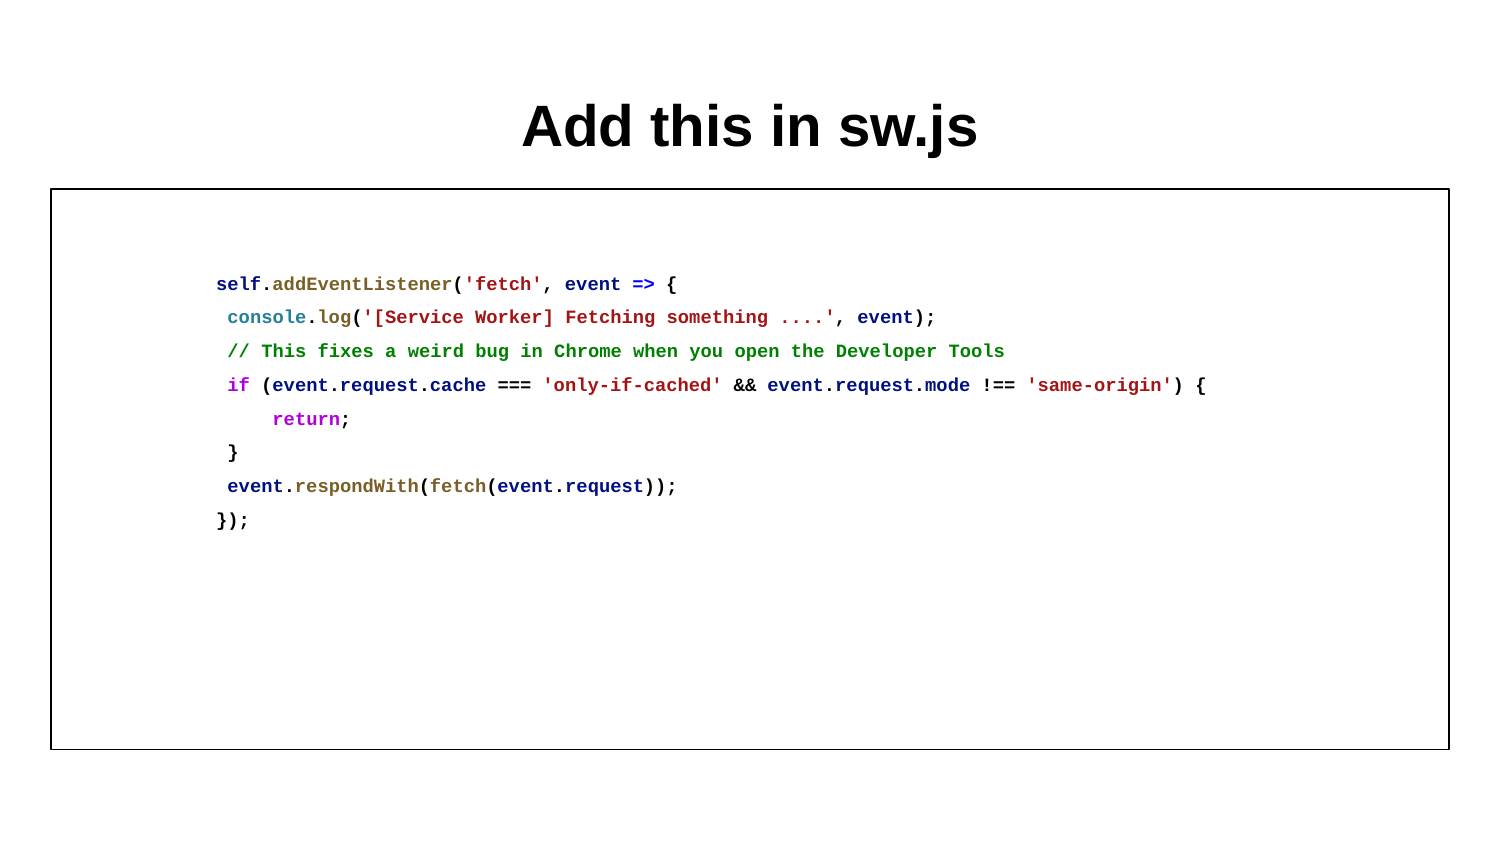

# Add this in sw.js

self.addEventListener('fetch', event => {
 console.log('[Service Worker] Fetching something ....', event);
 // This fixes a weird bug in Chrome when you open the Developer Tools
 if (event.request.cache === 'only-if-cached' && event.request.mode !== 'same-origin') {
     return;
 }
 event.respondWith(fetch(event.request));
});